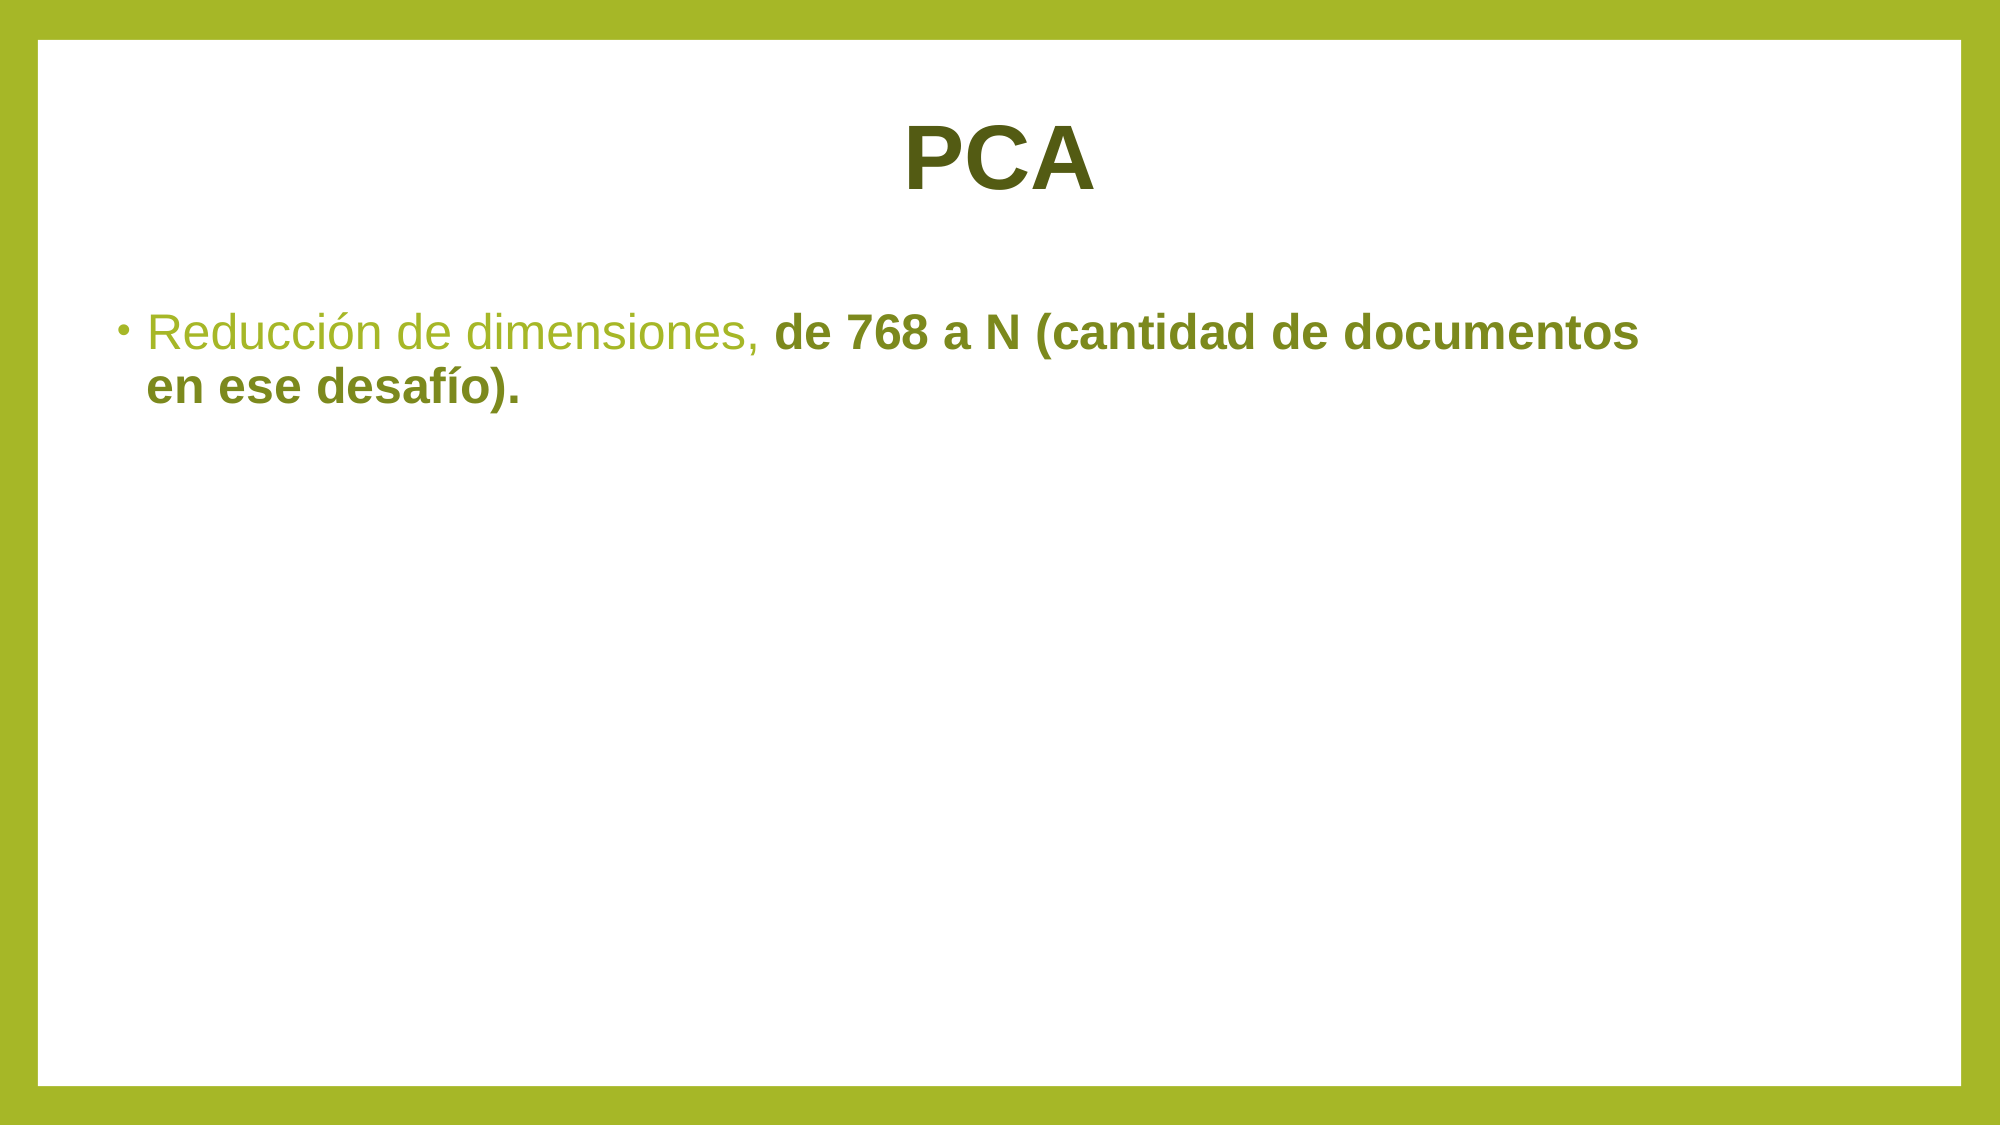

# PCA
Reducción de dimensiones, de 768 a N (cantidad de documentos en ese desafío).